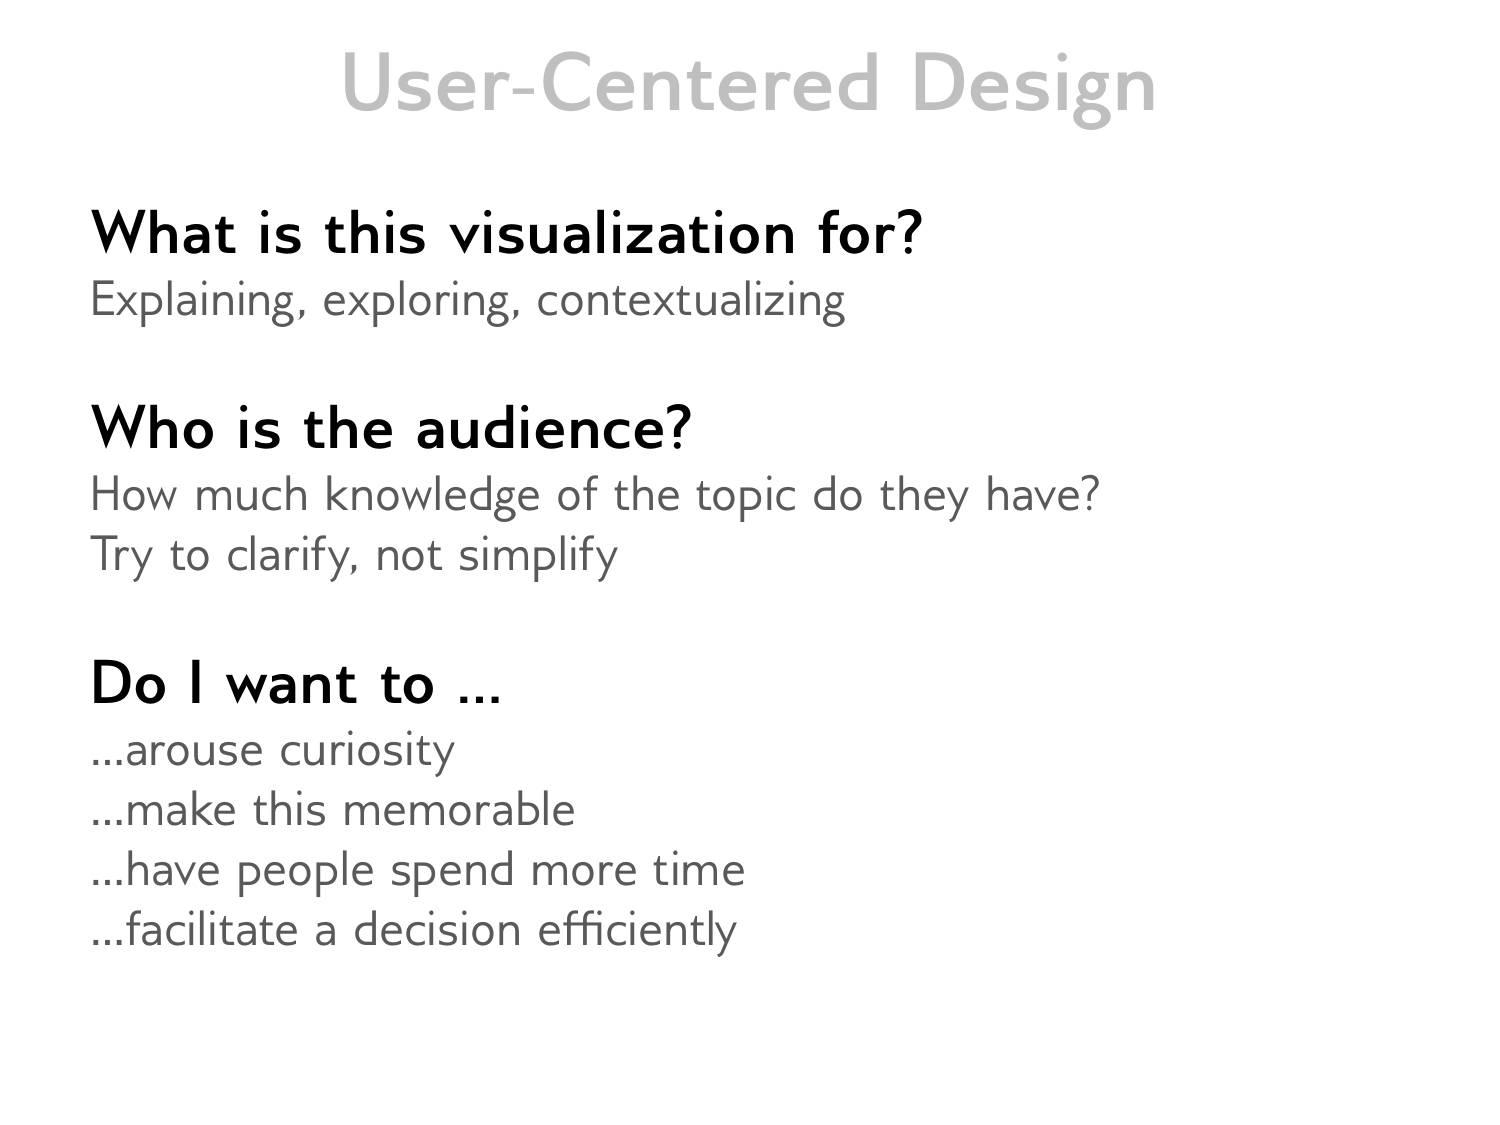

# User-Centered Design
What is this visualization for?
Explaining, exploring, contextualizing

Who is the audience?
How much knowledge of the topic do they have?
Try to clarify, not simplify

Do I want to …
…arouse curiosity
…make this memorable
…have people spend more time
…facilitate a decision efficiently